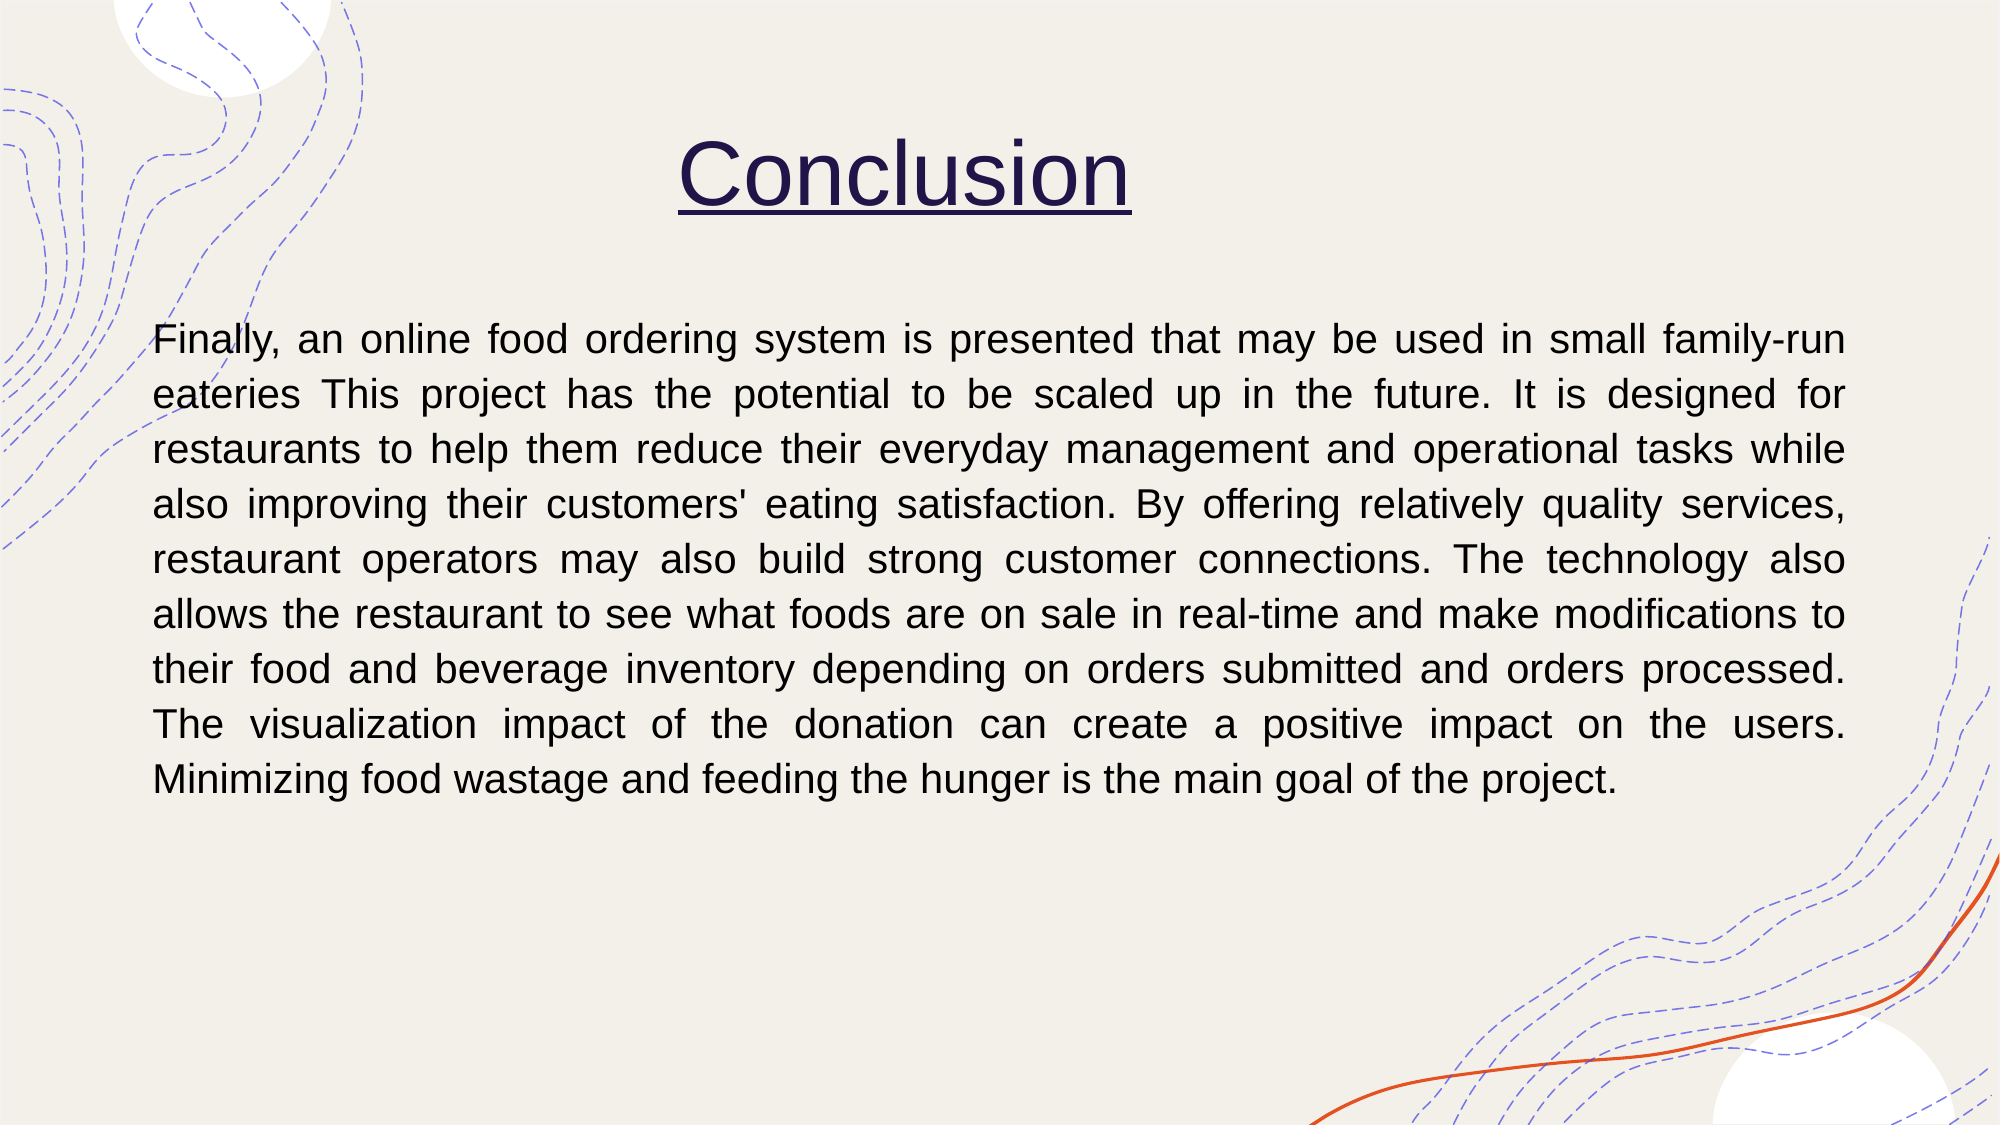

# Conclusion
Finally, an online food ordering system is presented that may be used in small family-run eateries This project has the potential to be scaled up in the future. It is designed for restaurants to help them reduce their everyday management and operational tasks while also improving their customers' eating satisfaction. By offering relatively quality services, restaurant operators may also build strong customer connections. The technology also allows the restaurant to see what foods are on sale in real-time and make modifications to their food and beverage inventory depending on orders submitted and orders processed. The visualization impact of the donation can create a positive impact on the users. Minimizing food wastage and feeding the hunger is the main goal of the project.